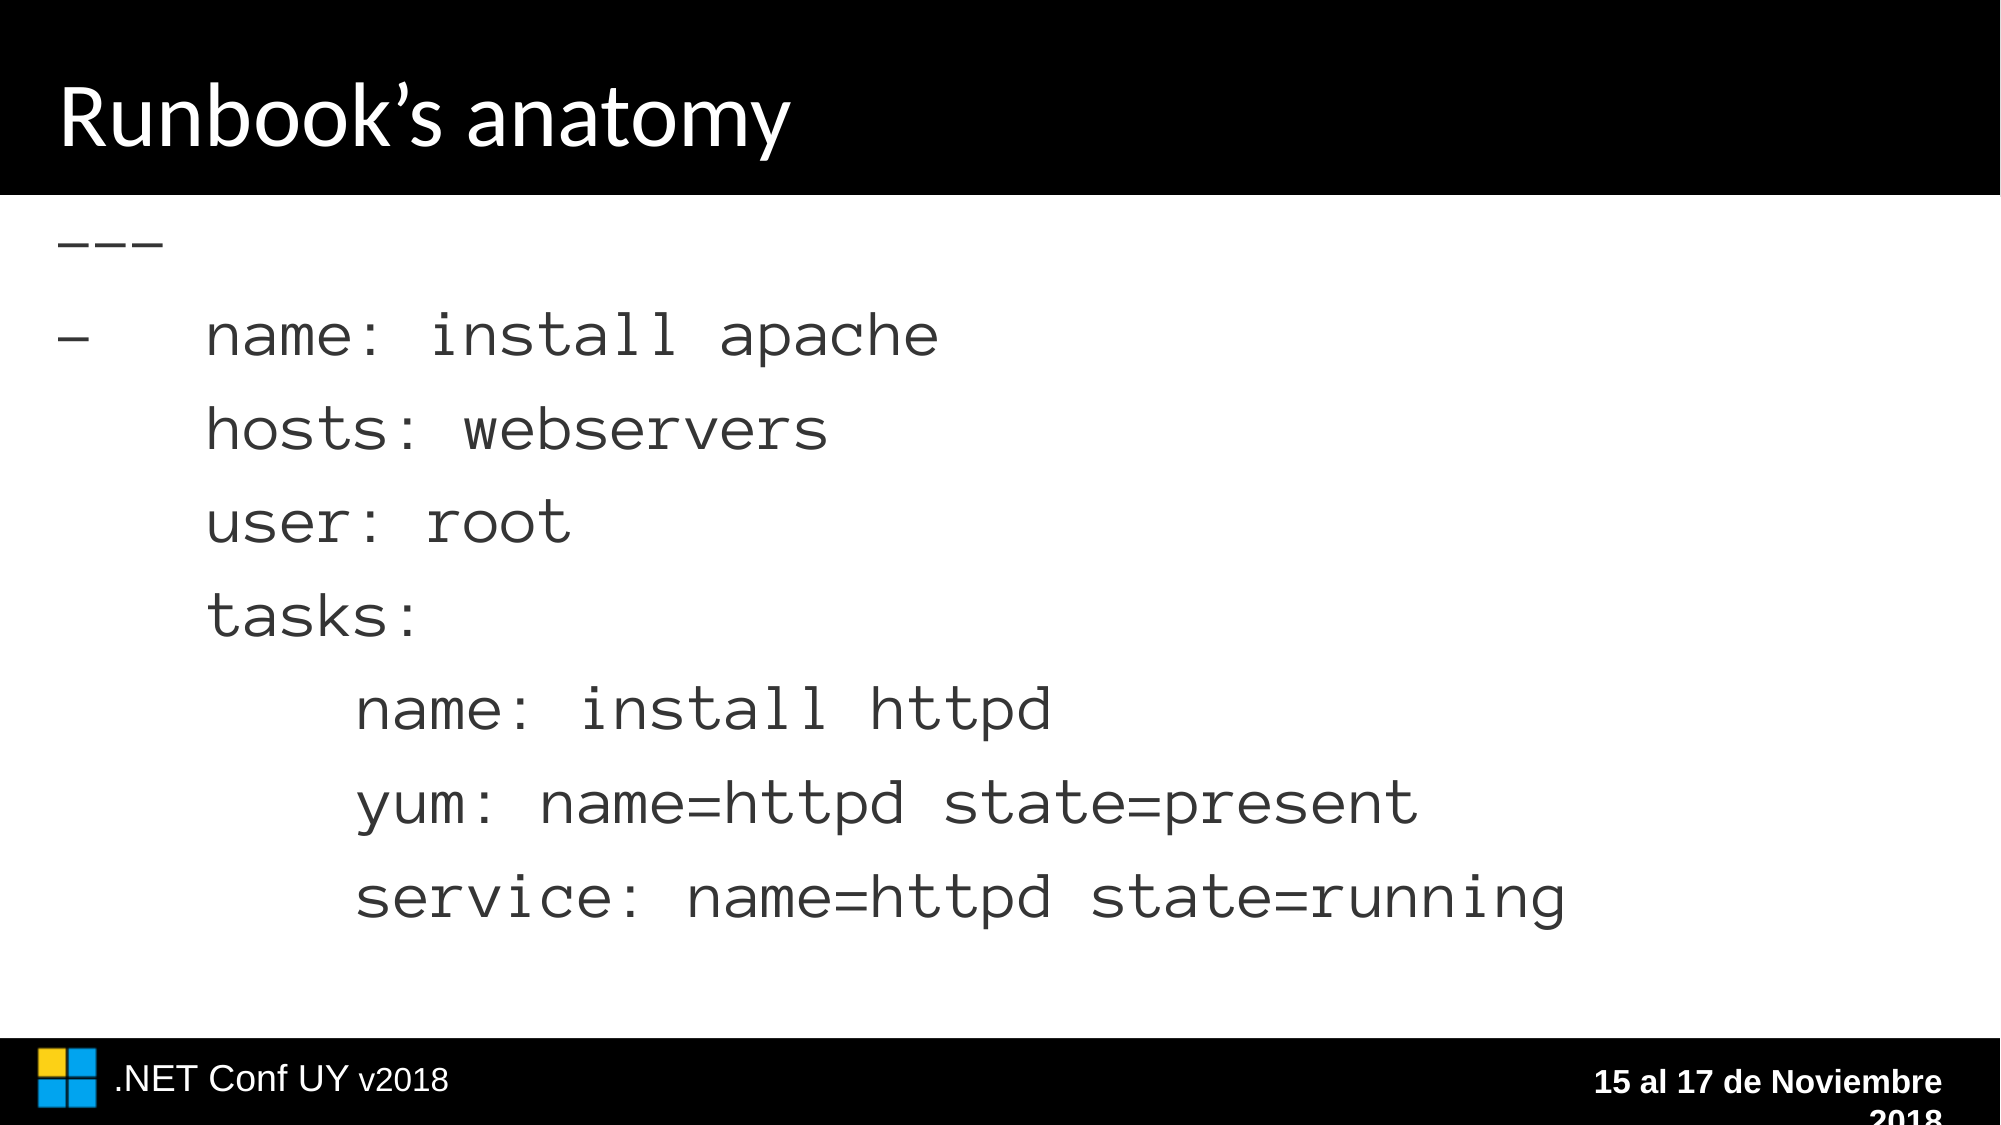

# Runbook’s anatomy
---
-	name: install apache
	hosts: webservers
	user: root
	tasks:
		name: install httpd
		yum: name=httpd state=present
		service: name=httpd state=running